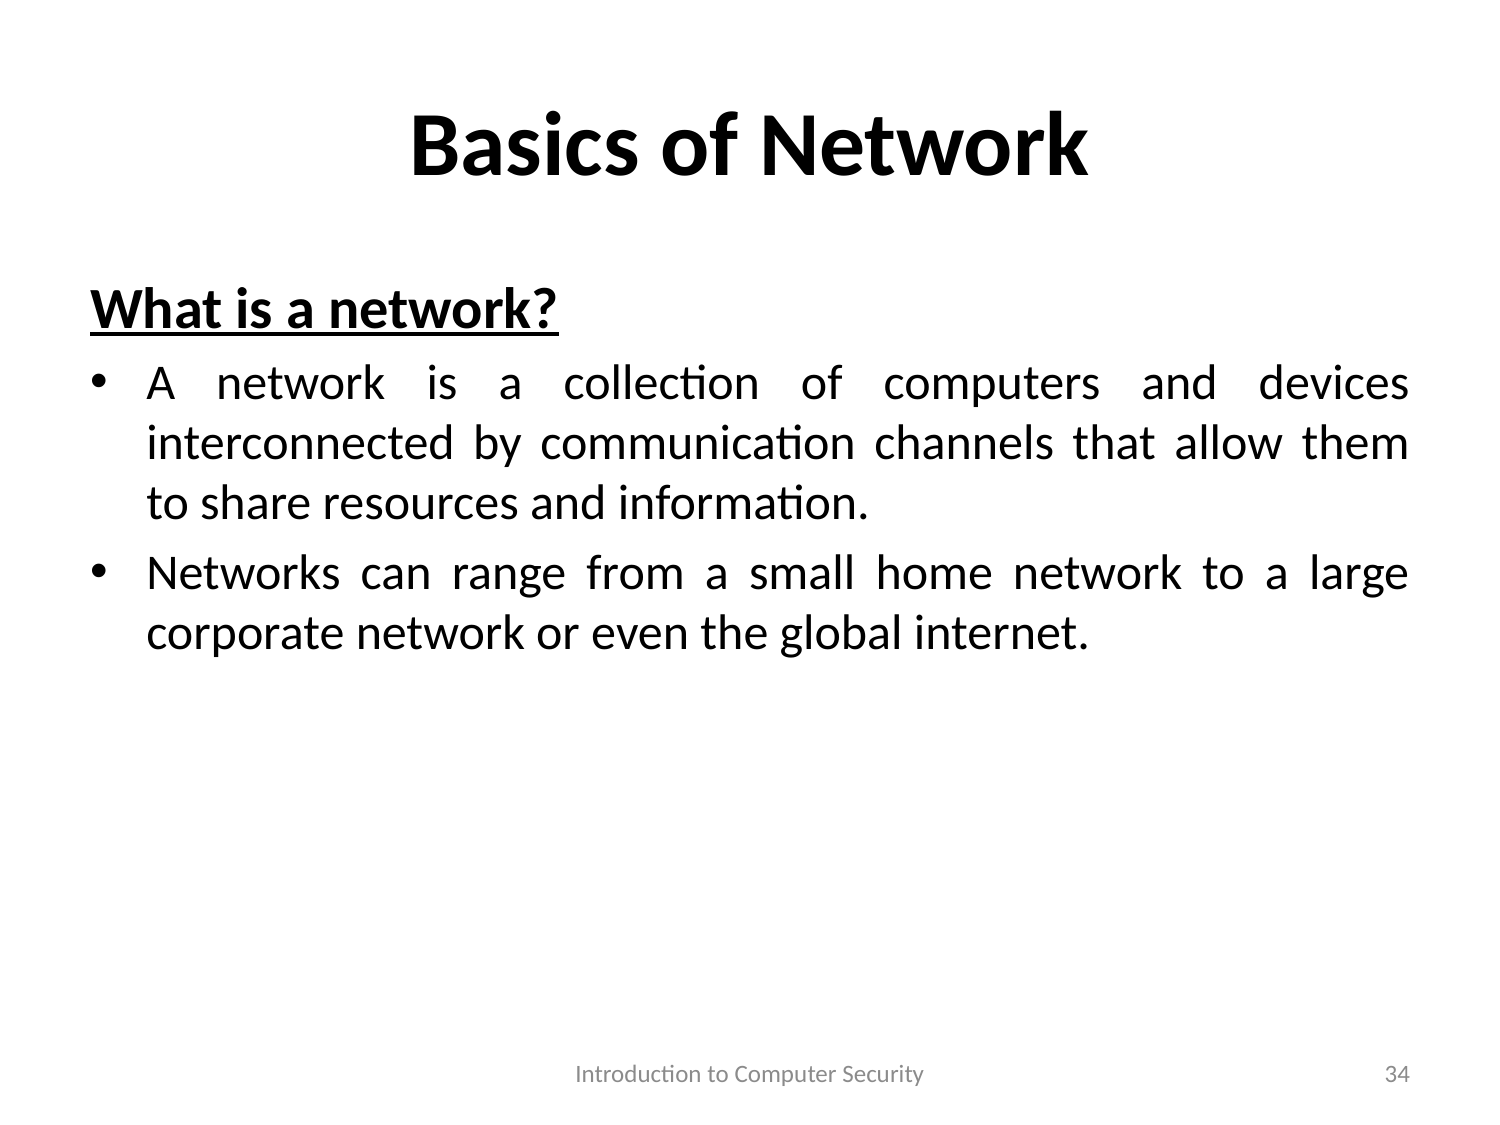

# Basics of Network
What is a network?
A network is a collection of computers and devices interconnected by communication channels that allow them to share resources and information.
Networks can range from a small home network to a large corporate network or even the global internet.
Introduction to Computer Security
34